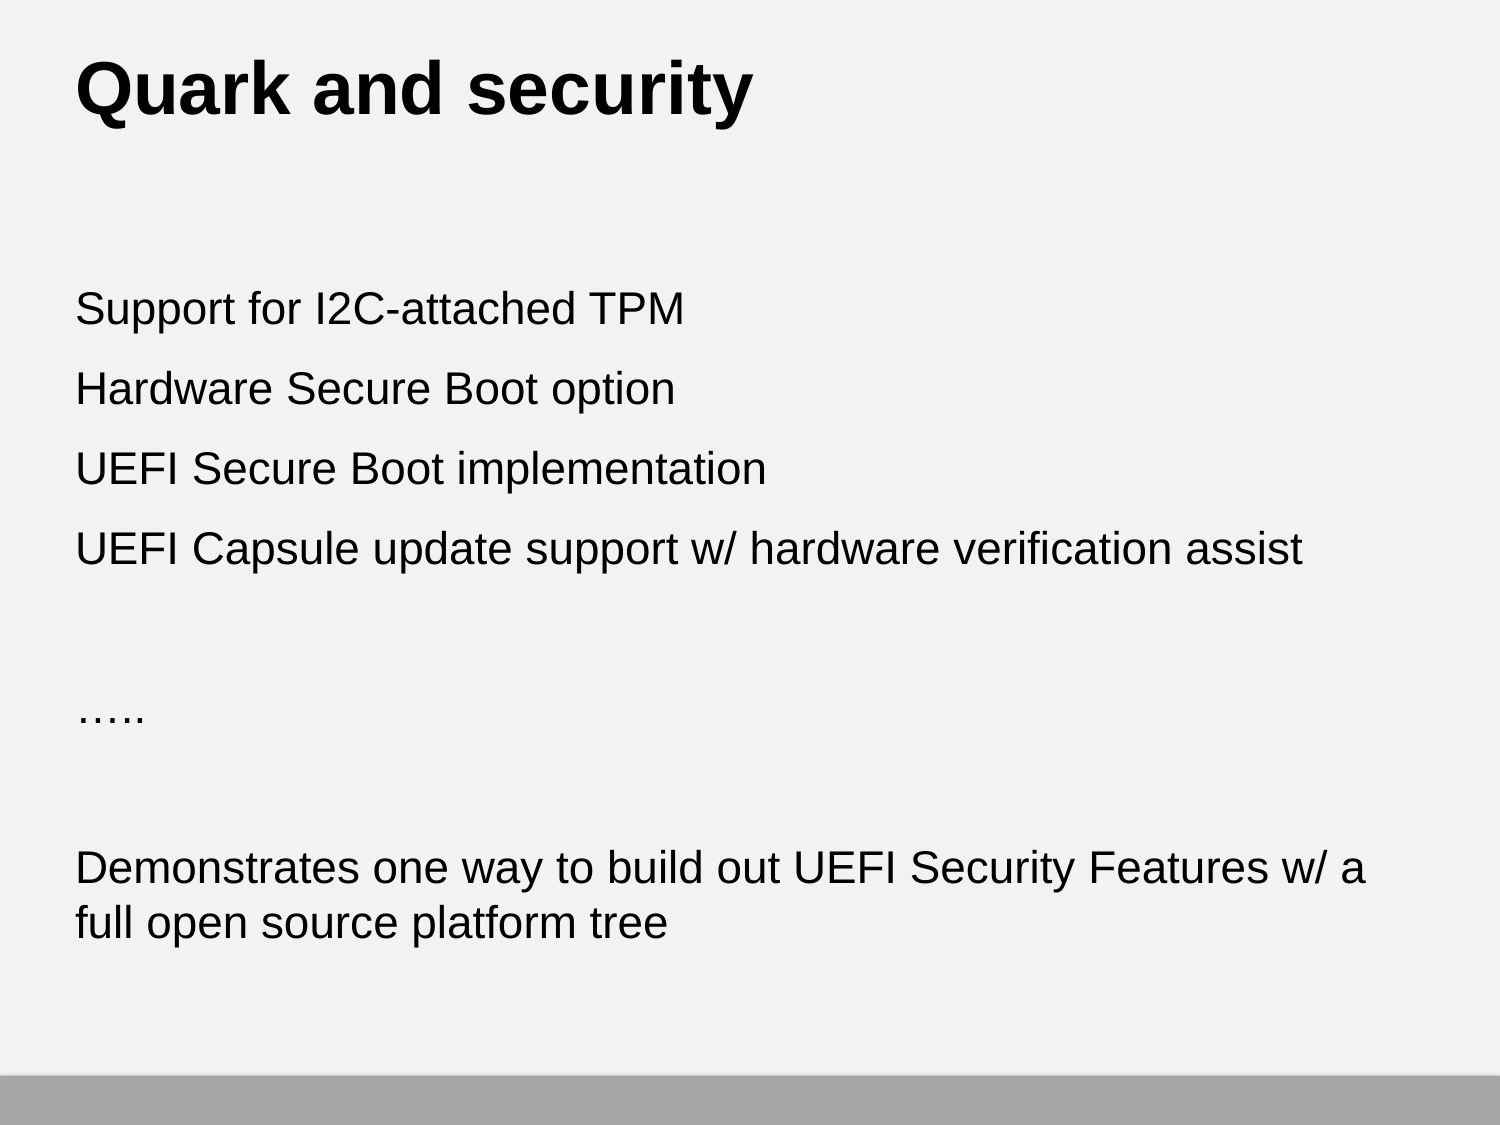

# Quark and security
Support for I2C-attached TPM
Hardware Secure Boot option
UEFI Secure Boot implementation
UEFI Capsule update support w/ hardware verification assist

…..

Demonstrates one way to build out UEFI Security Features w/ a full open source platform tree